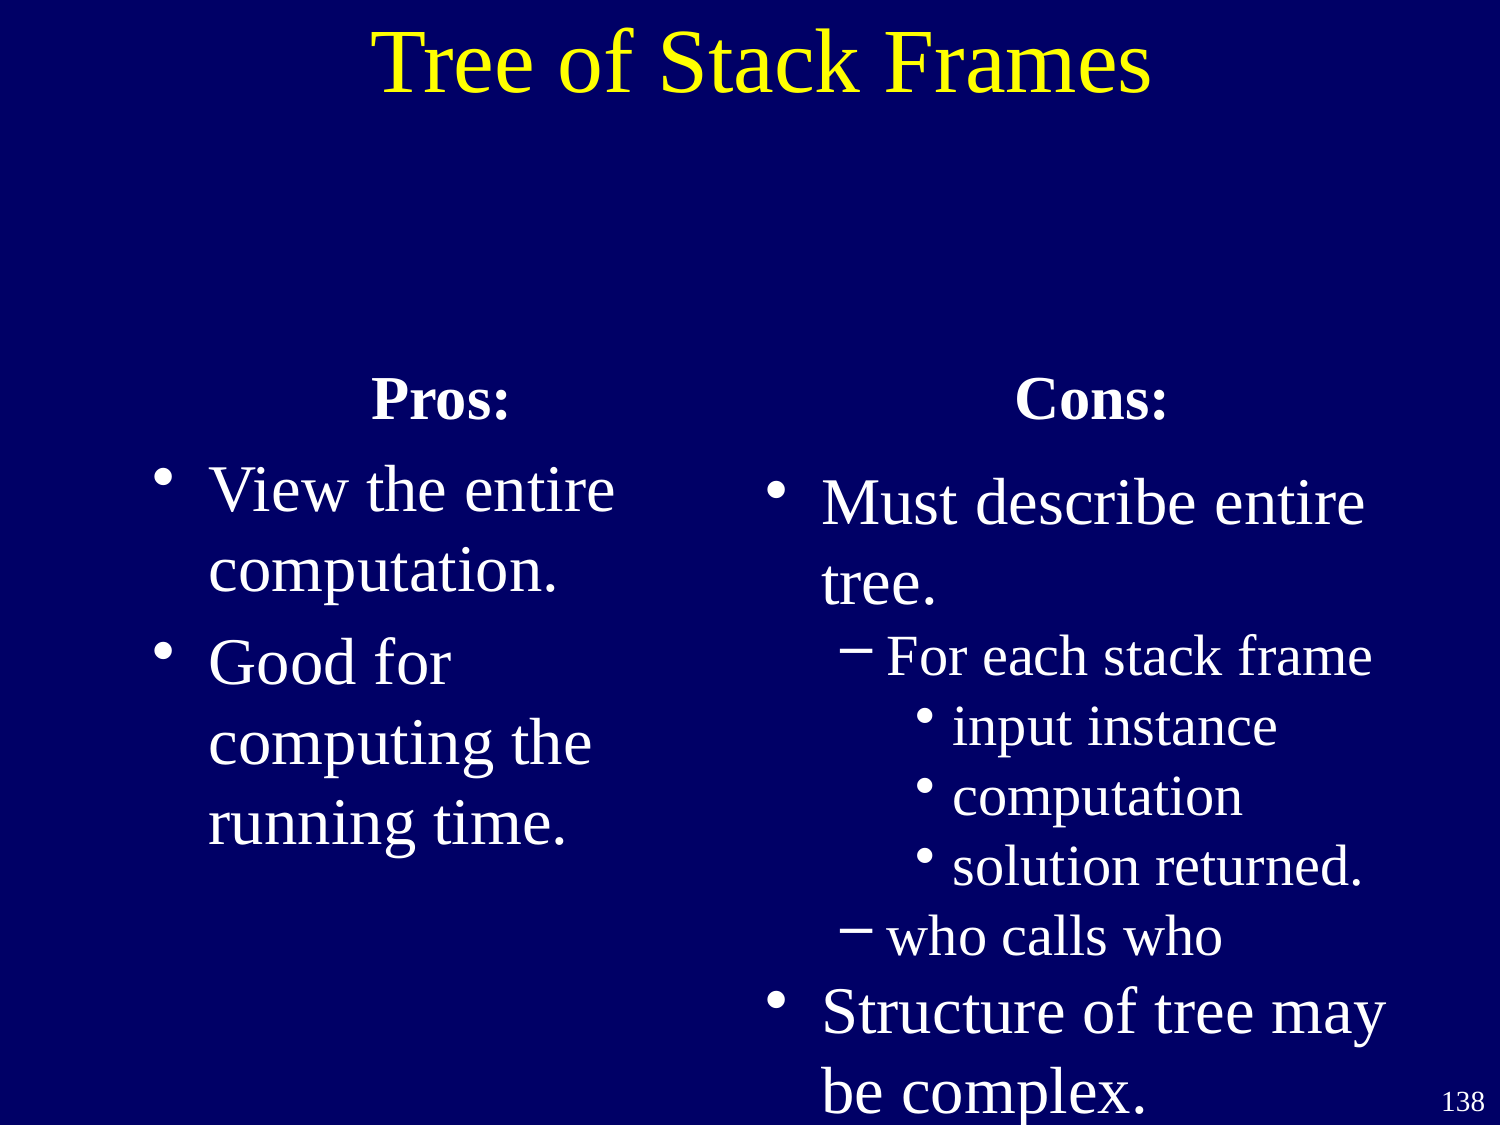

# Tree of Stack Frames
Pros:
Cons:
View the entire computation.
Good for computing the running time.
Must describe entire tree.
For each stack frame
input instance
computation
solution returned.
who calls who
Structure of tree may be complex.